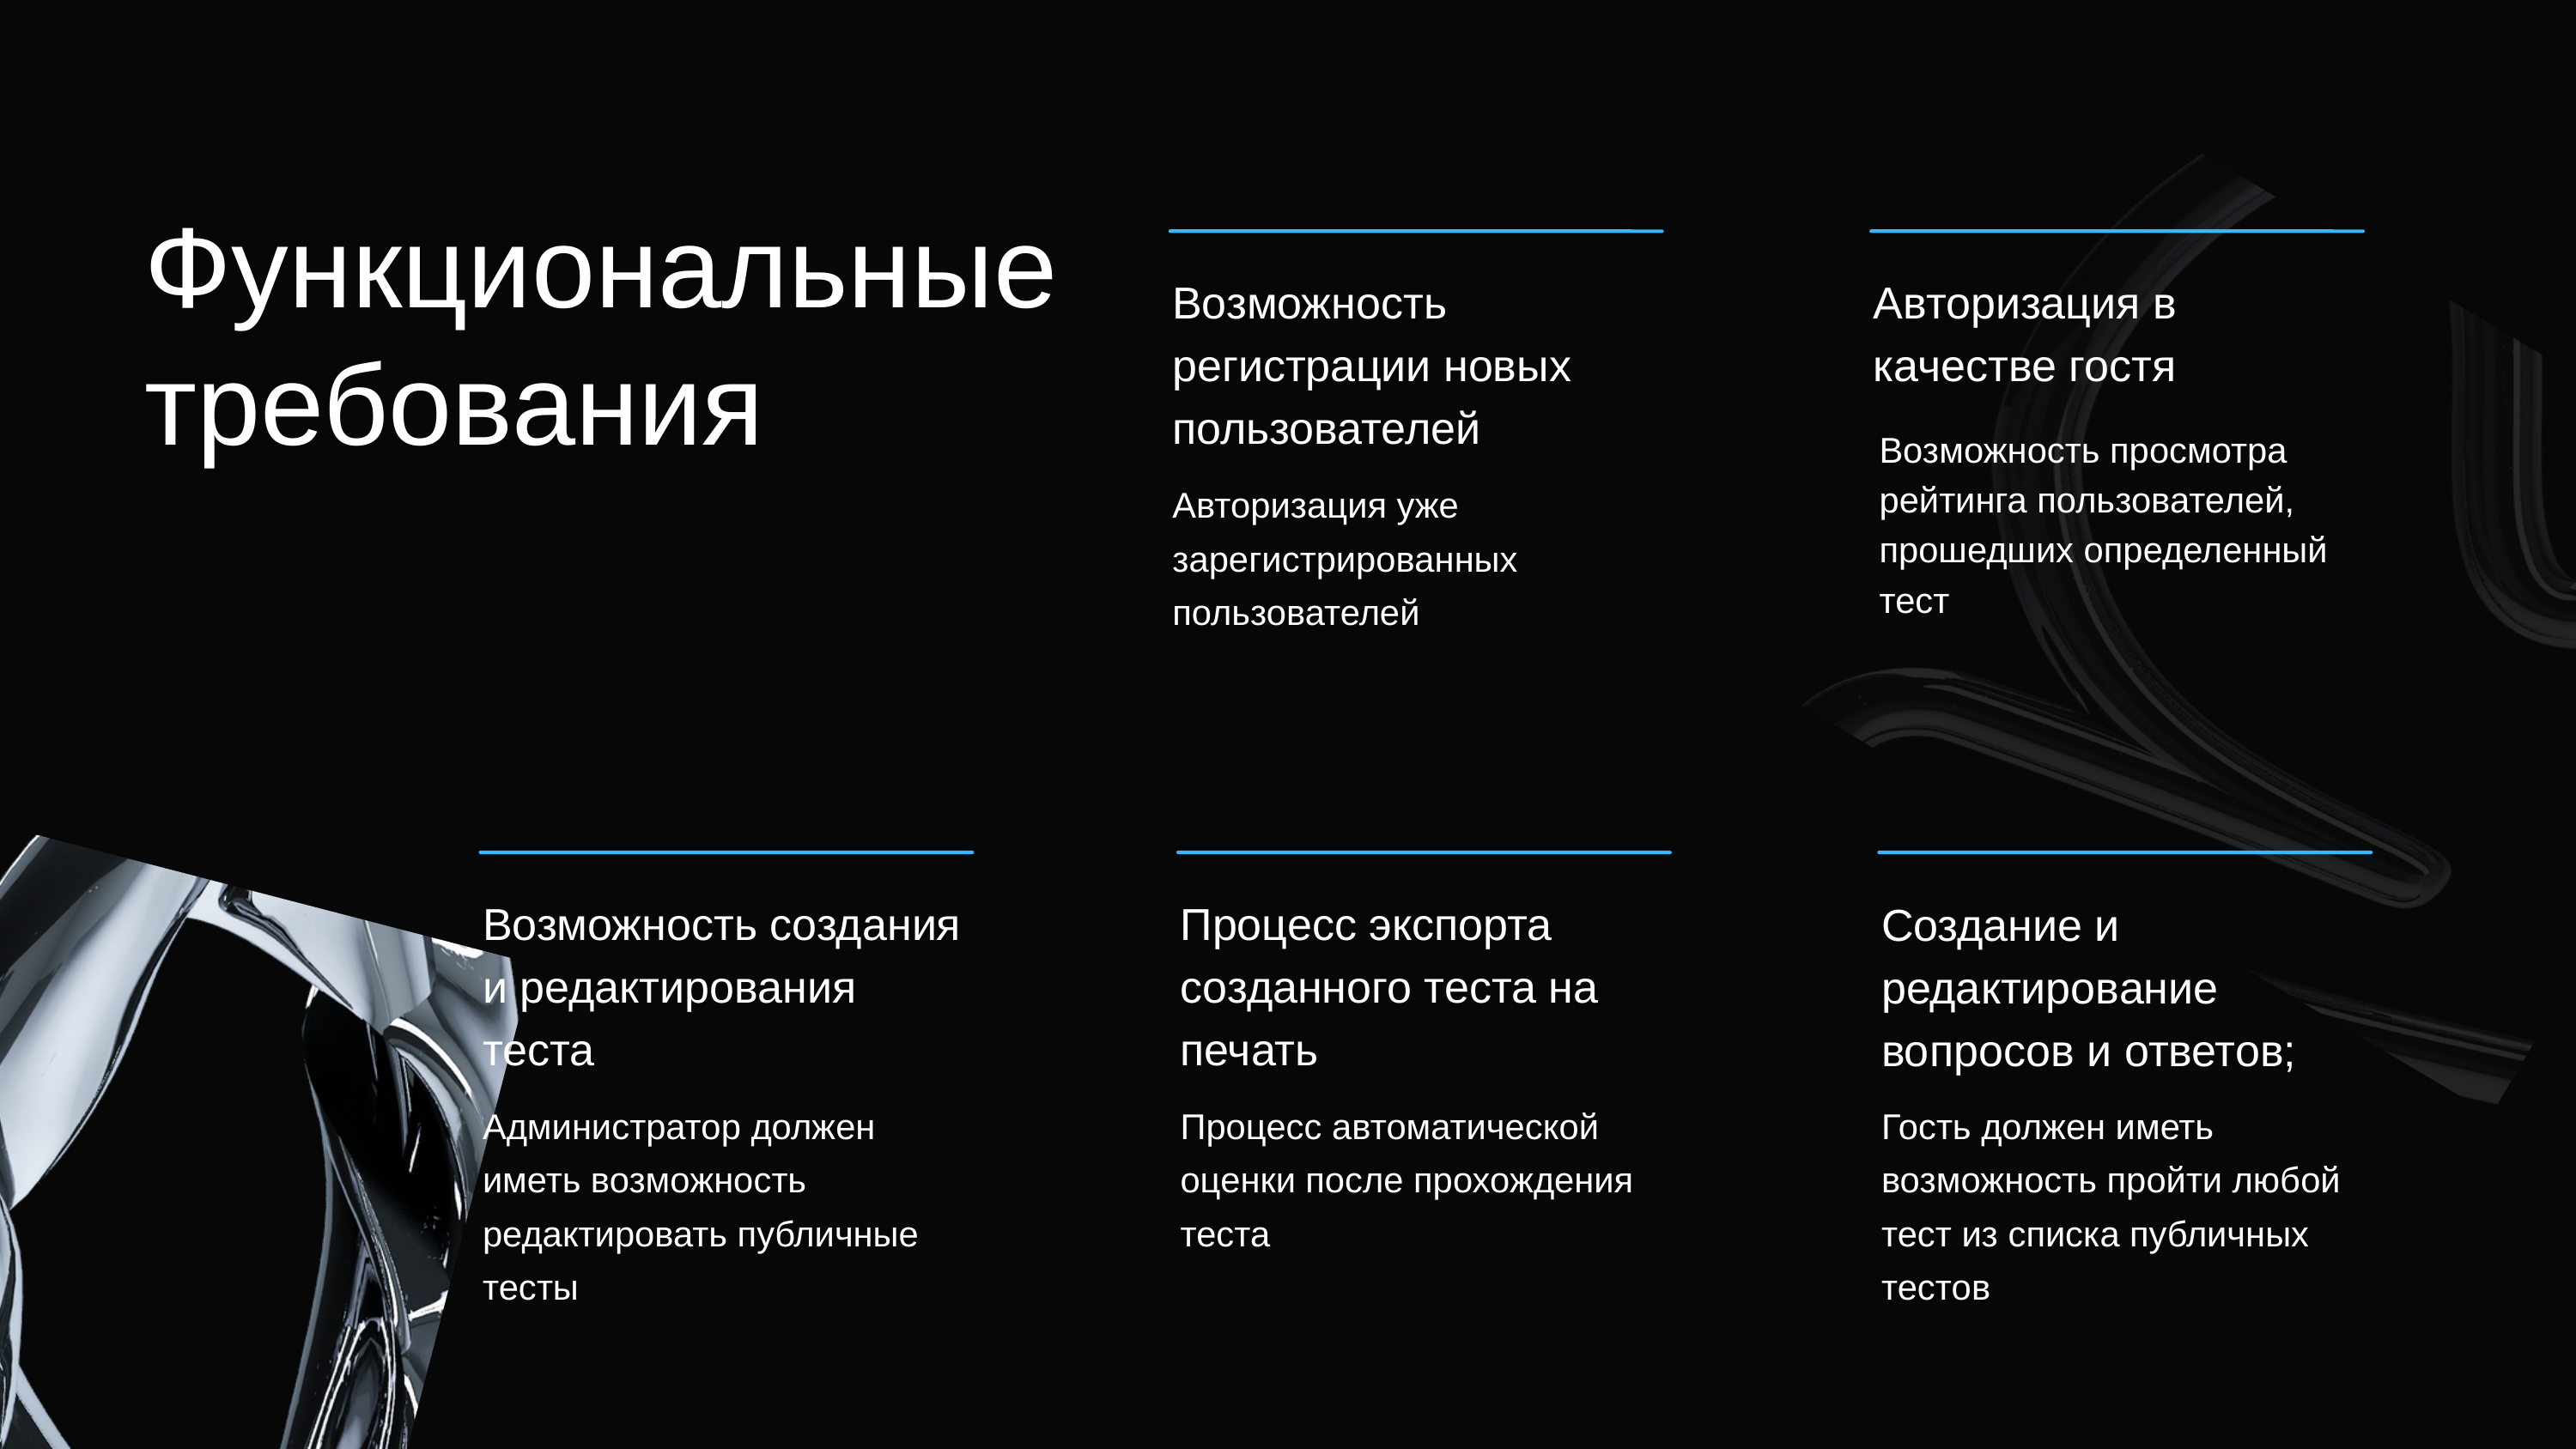

Возможность регистрации новых пользователей
Авторизация уже зарегистрированных пользователей

Авторизация в качестве гостя
Возможность просмотра рейтинга пользователей, прошедших определенный тест

Функциональные требования

Возможность создания и редактирования теста
Администратор должен иметь возможность редактировать публичные тесты

Процесс экспорта созданного теста на печать
Процесс автоматической оценки после прохождения теста

Создание и редактирование вопросов и ответов;
Гость должен иметь возможность пройти любой тест из списка публичных тестов